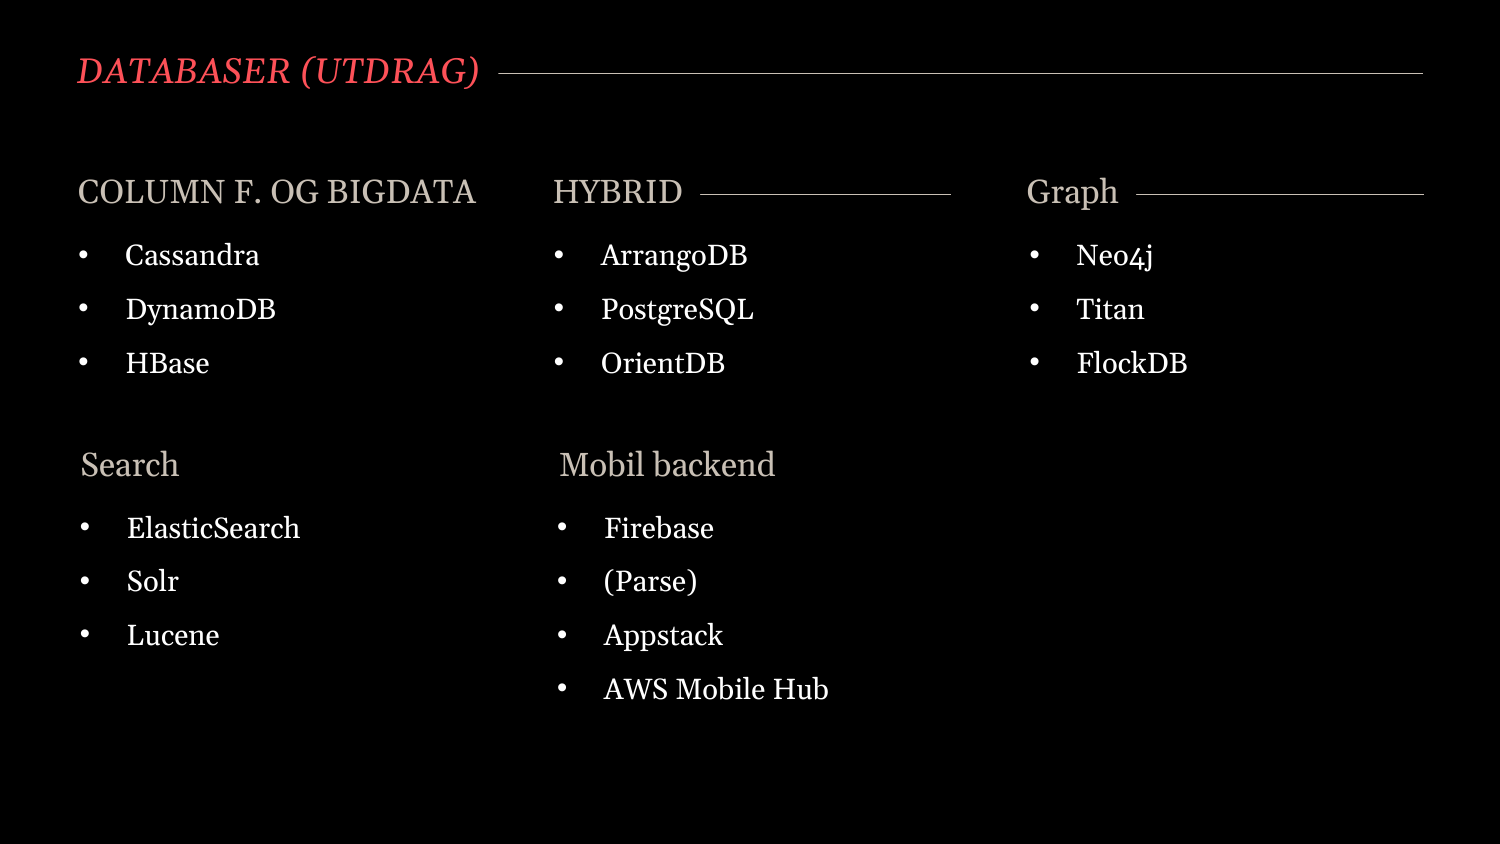

# Databaser (utdrag)
COLUMN F. OG BIGDATA
HYBRID
Graph
Cassandra
DynamoDB
HBase
ArrangoDB
PostgreSQL
OrientDB
Neo4j
Titan
FlockDB
Search
Mobil backend
Firebase
(Parse)
Appstack
AWS Mobile Hub
ElasticSearch
Solr
Lucene